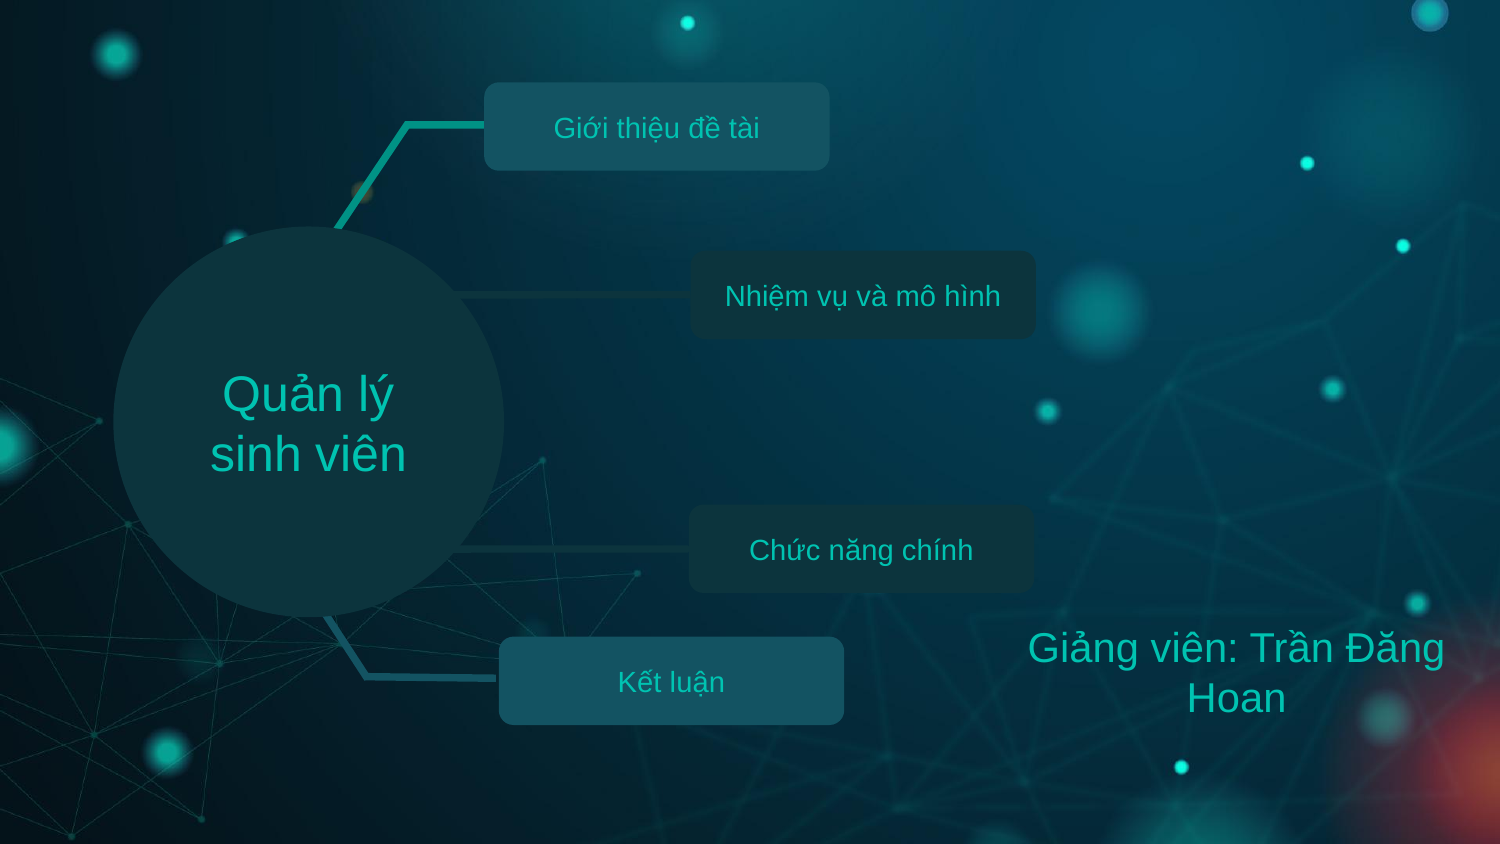

Giới thiệu đề tài

Quản lý sinh viên
Nhiệm vụ và mô hình

Chức năng chính

Kết luận
Giảng viên: Trần Đăng Hoan